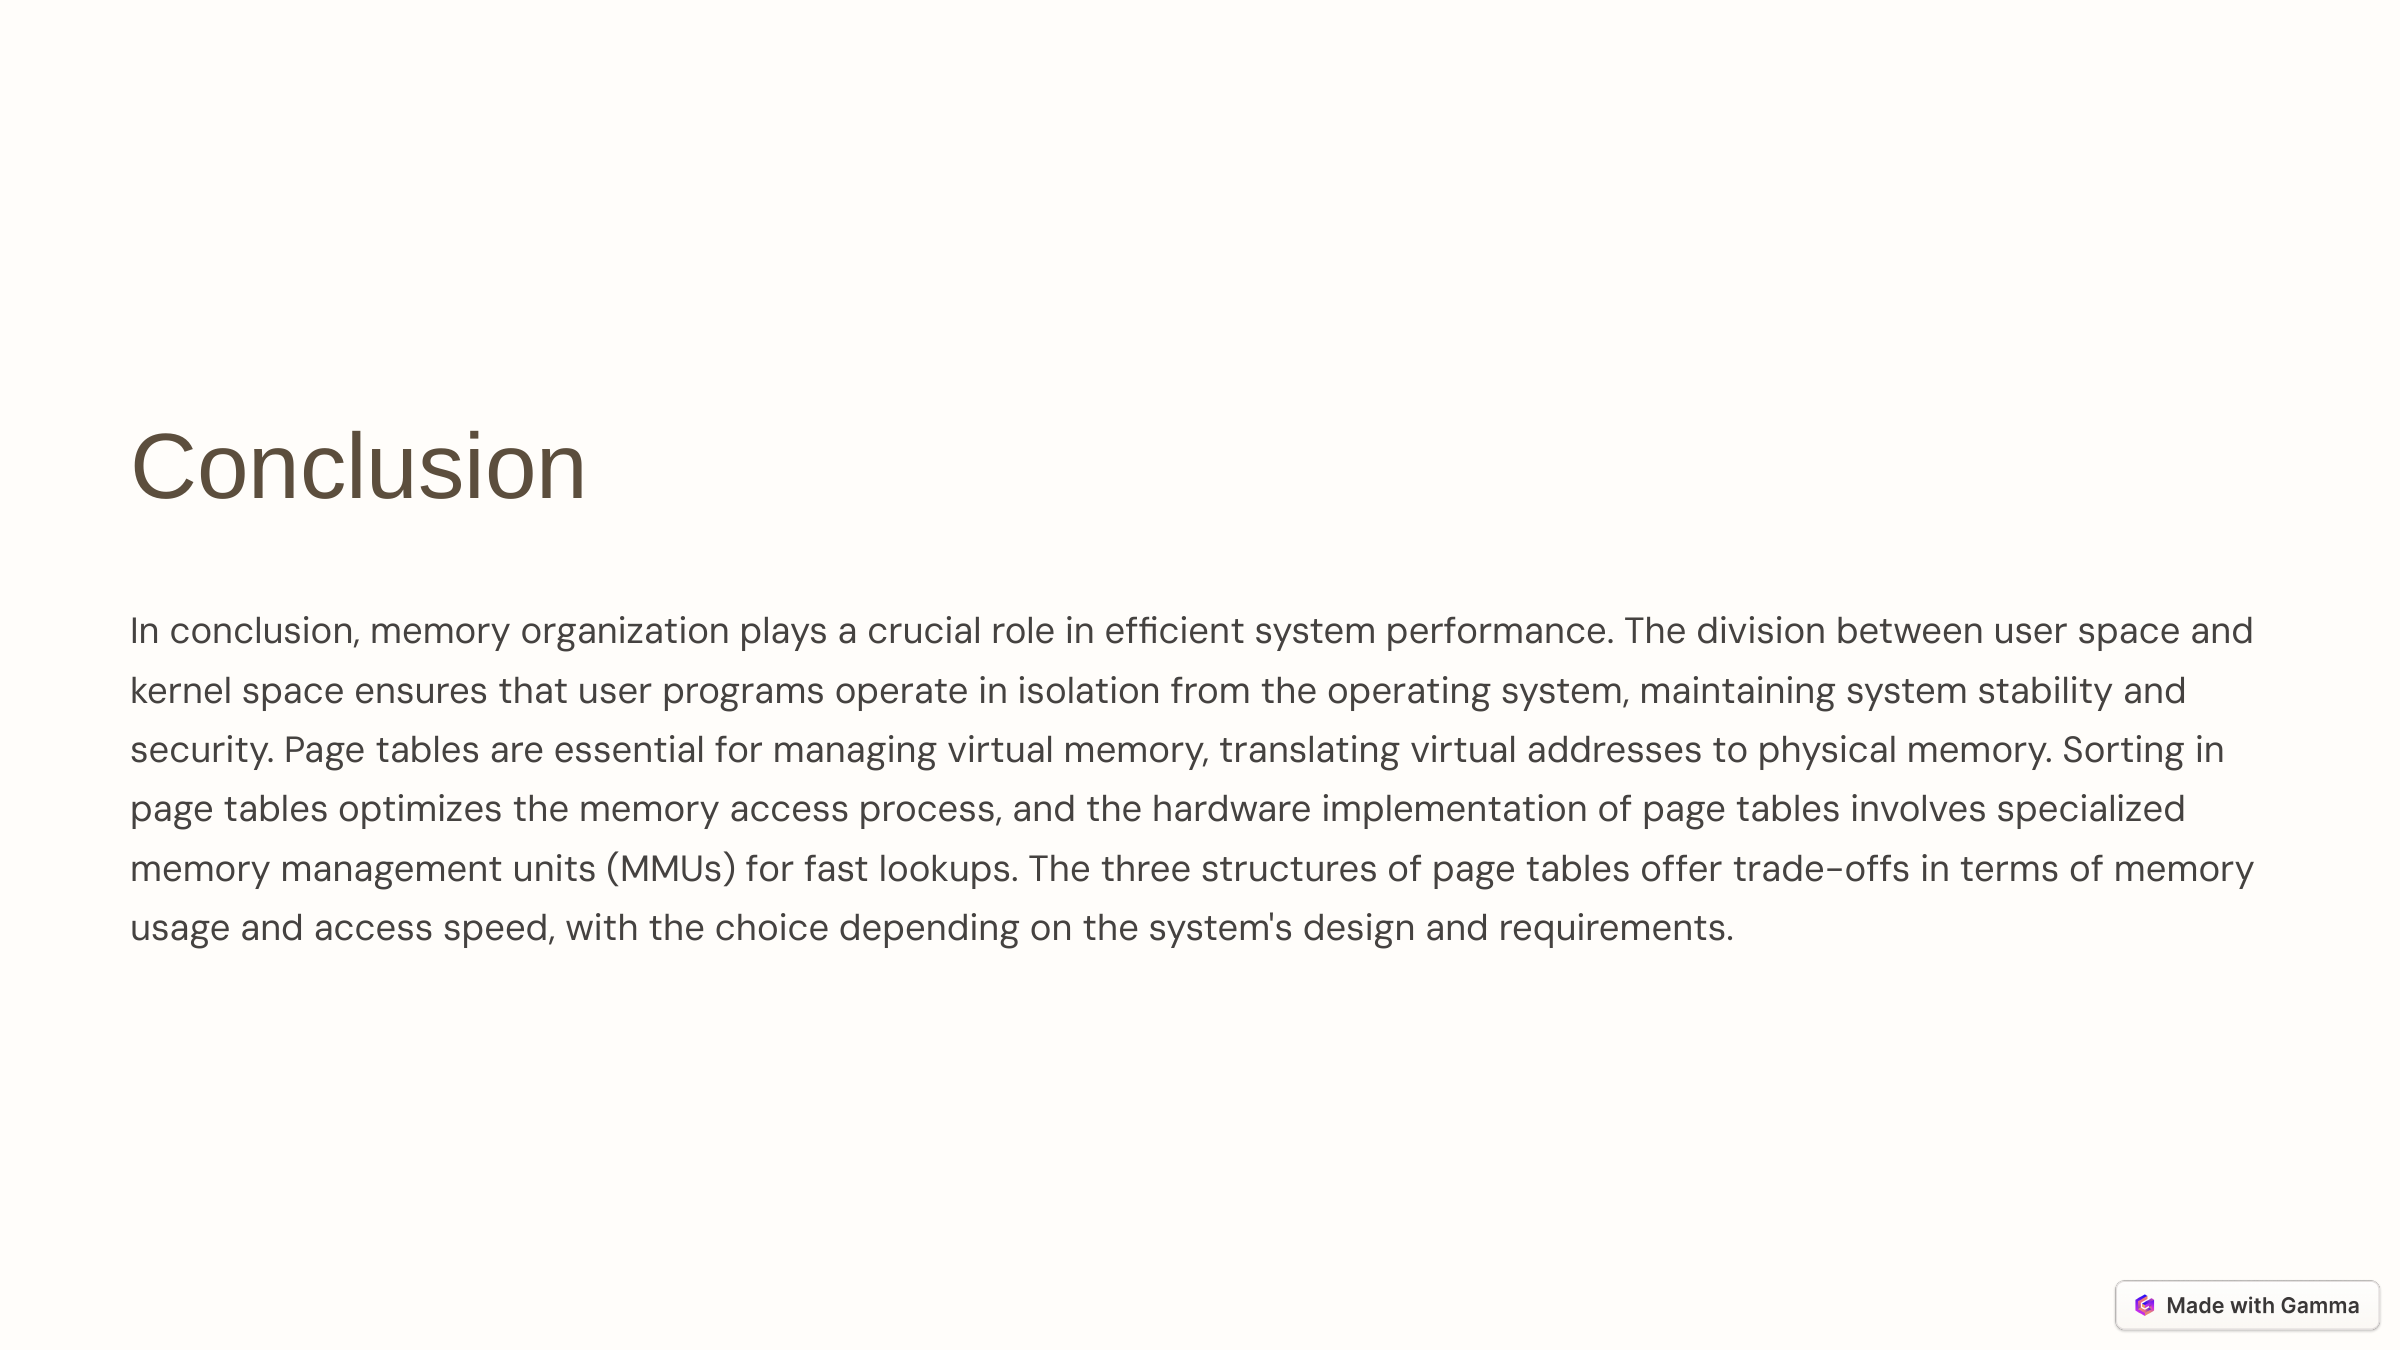

Conclusion
In conclusion, memory organization plays a crucial role in efficient system performance. The division between user space and kernel space ensures that user programs operate in isolation from the operating system, maintaining system stability and security. Page tables are essential for managing virtual memory, translating virtual addresses to physical memory. Sorting in page tables optimizes the memory access process, and the hardware implementation of page tables involves specialized memory management units (MMUs) for fast lookups. The three structures of page tables offer trade-offs in terms of memory usage and access speed, with the choice depending on the system's design and requirements.